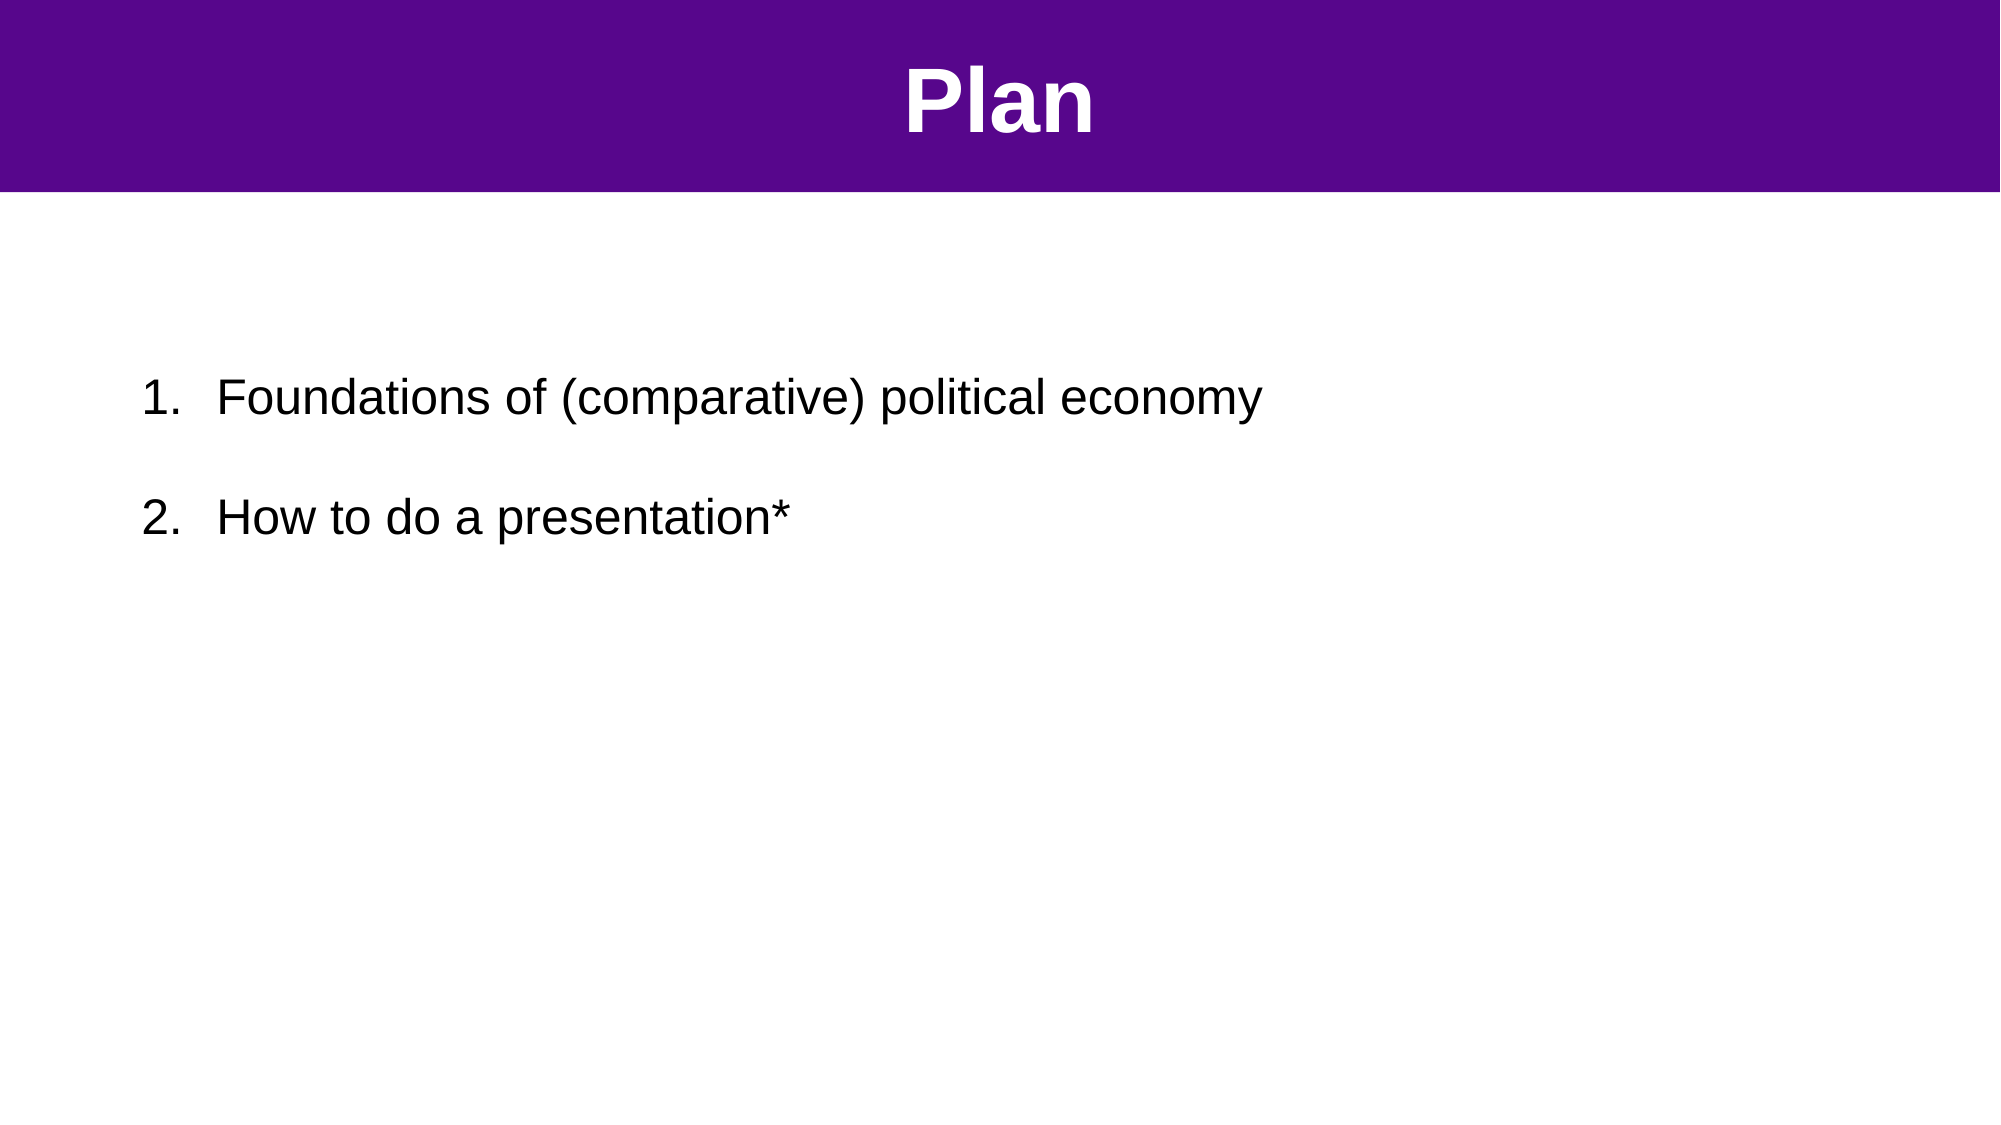

#

3
Plan
Foundations of (comparative) political economy
How to do a presentation*